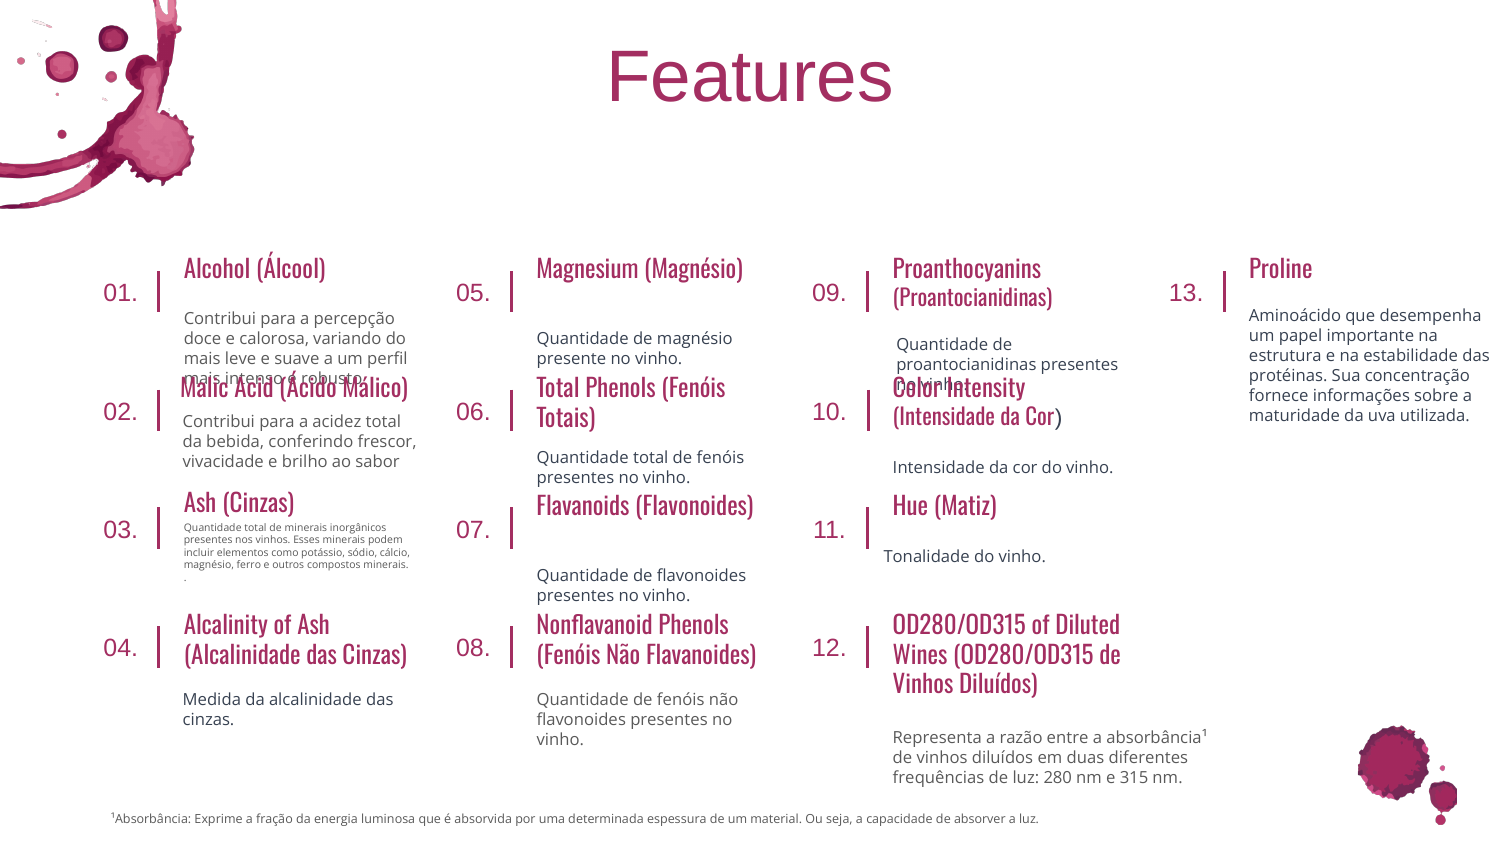

# Features
Magnesium (Magnésio)
Alcohol (Álcool)
Proanthocyanins (Proantocianidinas)
Proline
05.
01.
09.
13.
Quantidade de magnésio presente no vinho.
Contribui para a percepção doce e calorosa, variando do mais leve e suave a um perfil mais intenso e robusto
Quantidade de proantocianidinas presentes no vinho.
Aminoácido que desempenha um papel importante na estrutura e na estabilidade das protéinas. Sua concentração fornece informações sobre a maturidade da uva utilizada.
Malic Acid (Ácido Málico)
Total Phenols (Fenóis Totais)
Color Intensity (Intensidade da Cor)
06.
02.
10.
Contribui para a acidez total da bebida, conferindo frescor, vivacidade e brilho ao sabor
Quantidade total de fenóis presentes no vinho.
Intensidade da cor do vinho.
Ash (Cinzas)
Flavanoids (Flavonoides)
Hue (Matiz)
07.
03.
11.
Quantidade total de minerais inorgânicos presentes nos vinhos. Esses minerais podem incluir elementos como potássio, sódio, cálcio, magnésio, ferro e outros compostos minerais.
.
Tonalidade do vinho.
Quantidade de flavonoides presentes no vinho.
Nonflavanoid Phenols (Fenóis Não Flavanoides)
Alcalinity of Ash (Alcalinidade das Cinzas)
OD280/OD315 of Diluted Wines (OD280/OD315 de Vinhos Diluídos)
08.
04.
12.
Medida da alcalinidade das cinzas.
Quantidade de fenóis não flavonoides presentes no vinho.
Representa a razão entre a absorbância¹ de vinhos diluídos em duas diferentes frequências de luz: 280 nm e 315 nm.
¹Absorbância: Exprime a fração da energia luminosa que é absorvida por uma determinada espessura de um material. Ou seja, a capacidade de absorver a luz.